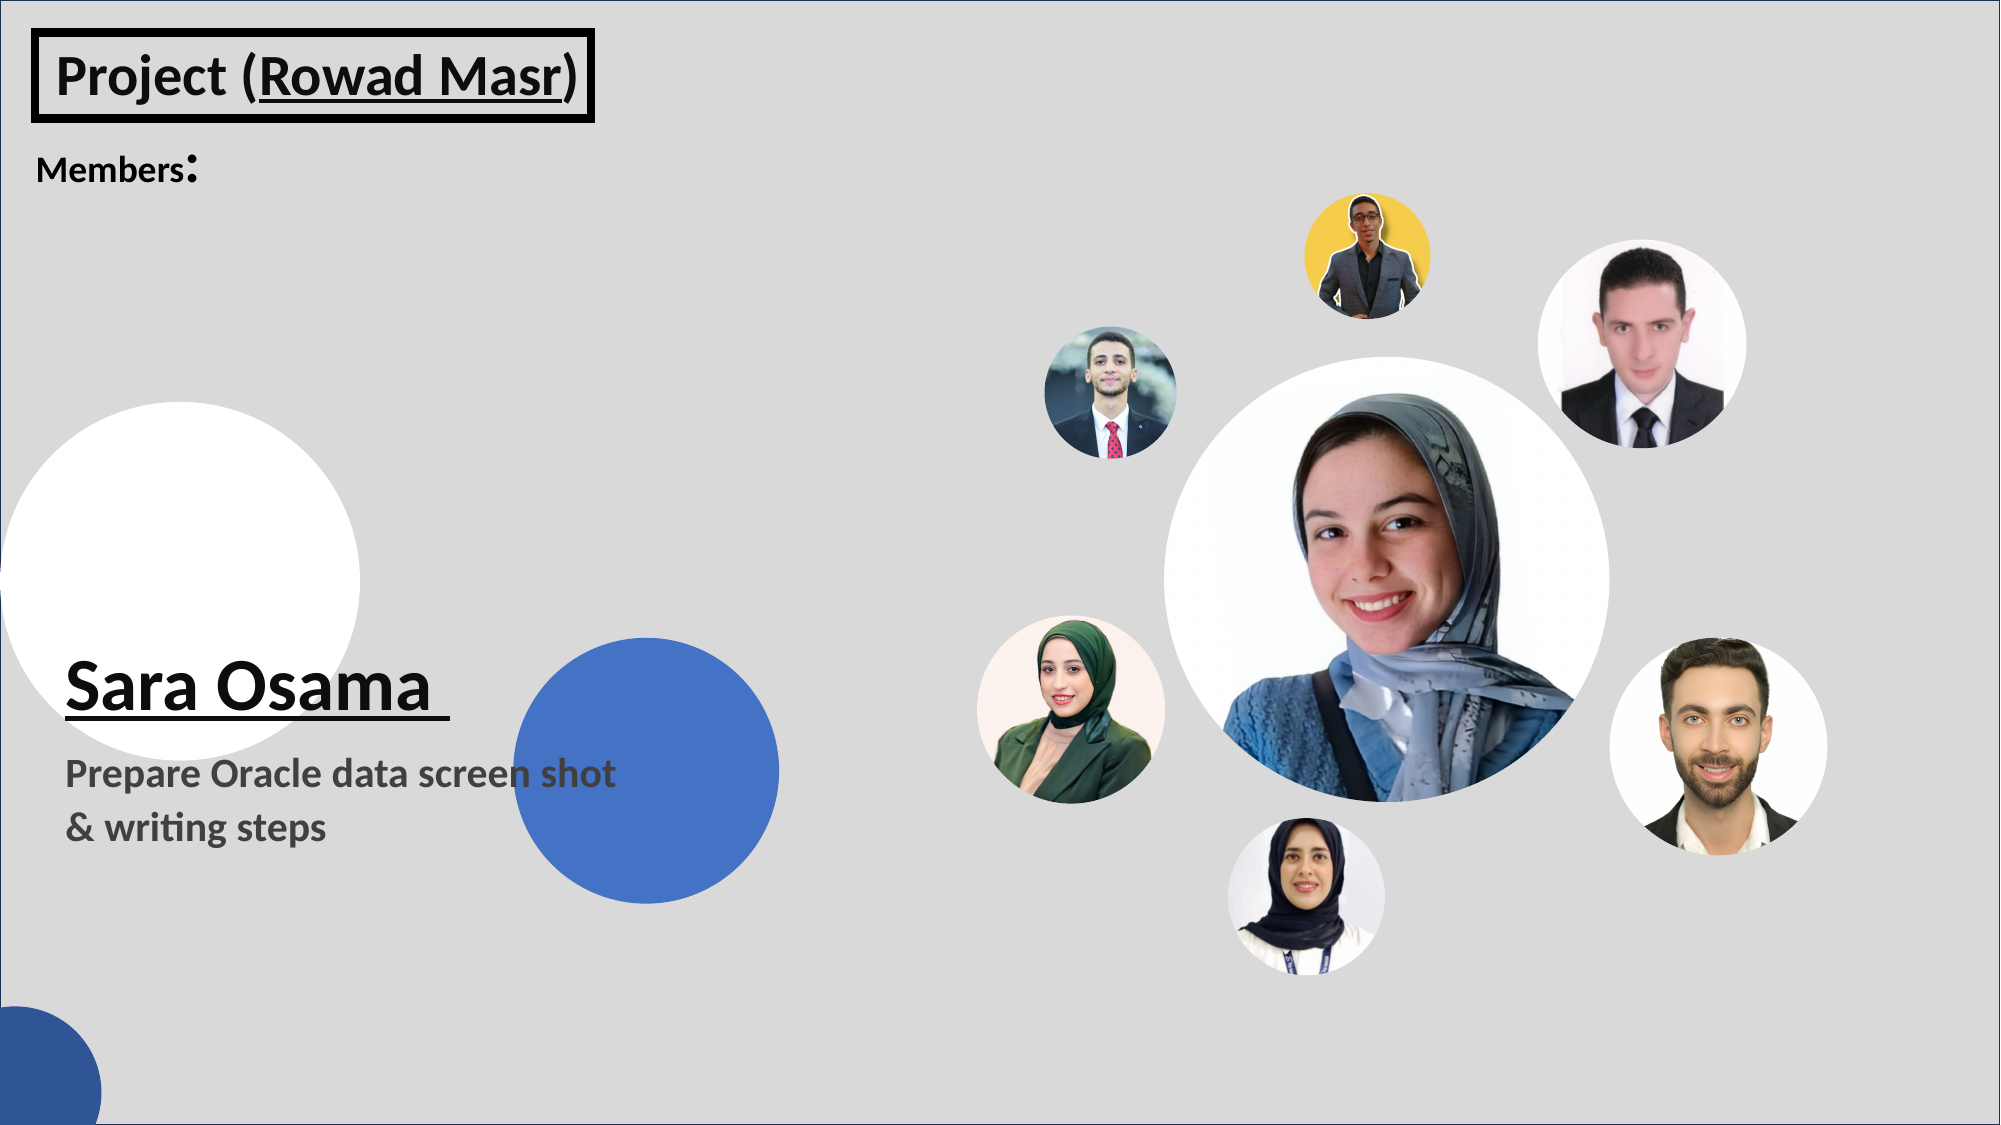

Project (Rowad Masr)

Members:

Sara Osama
Prepare Oracle data screen shot & writing steps